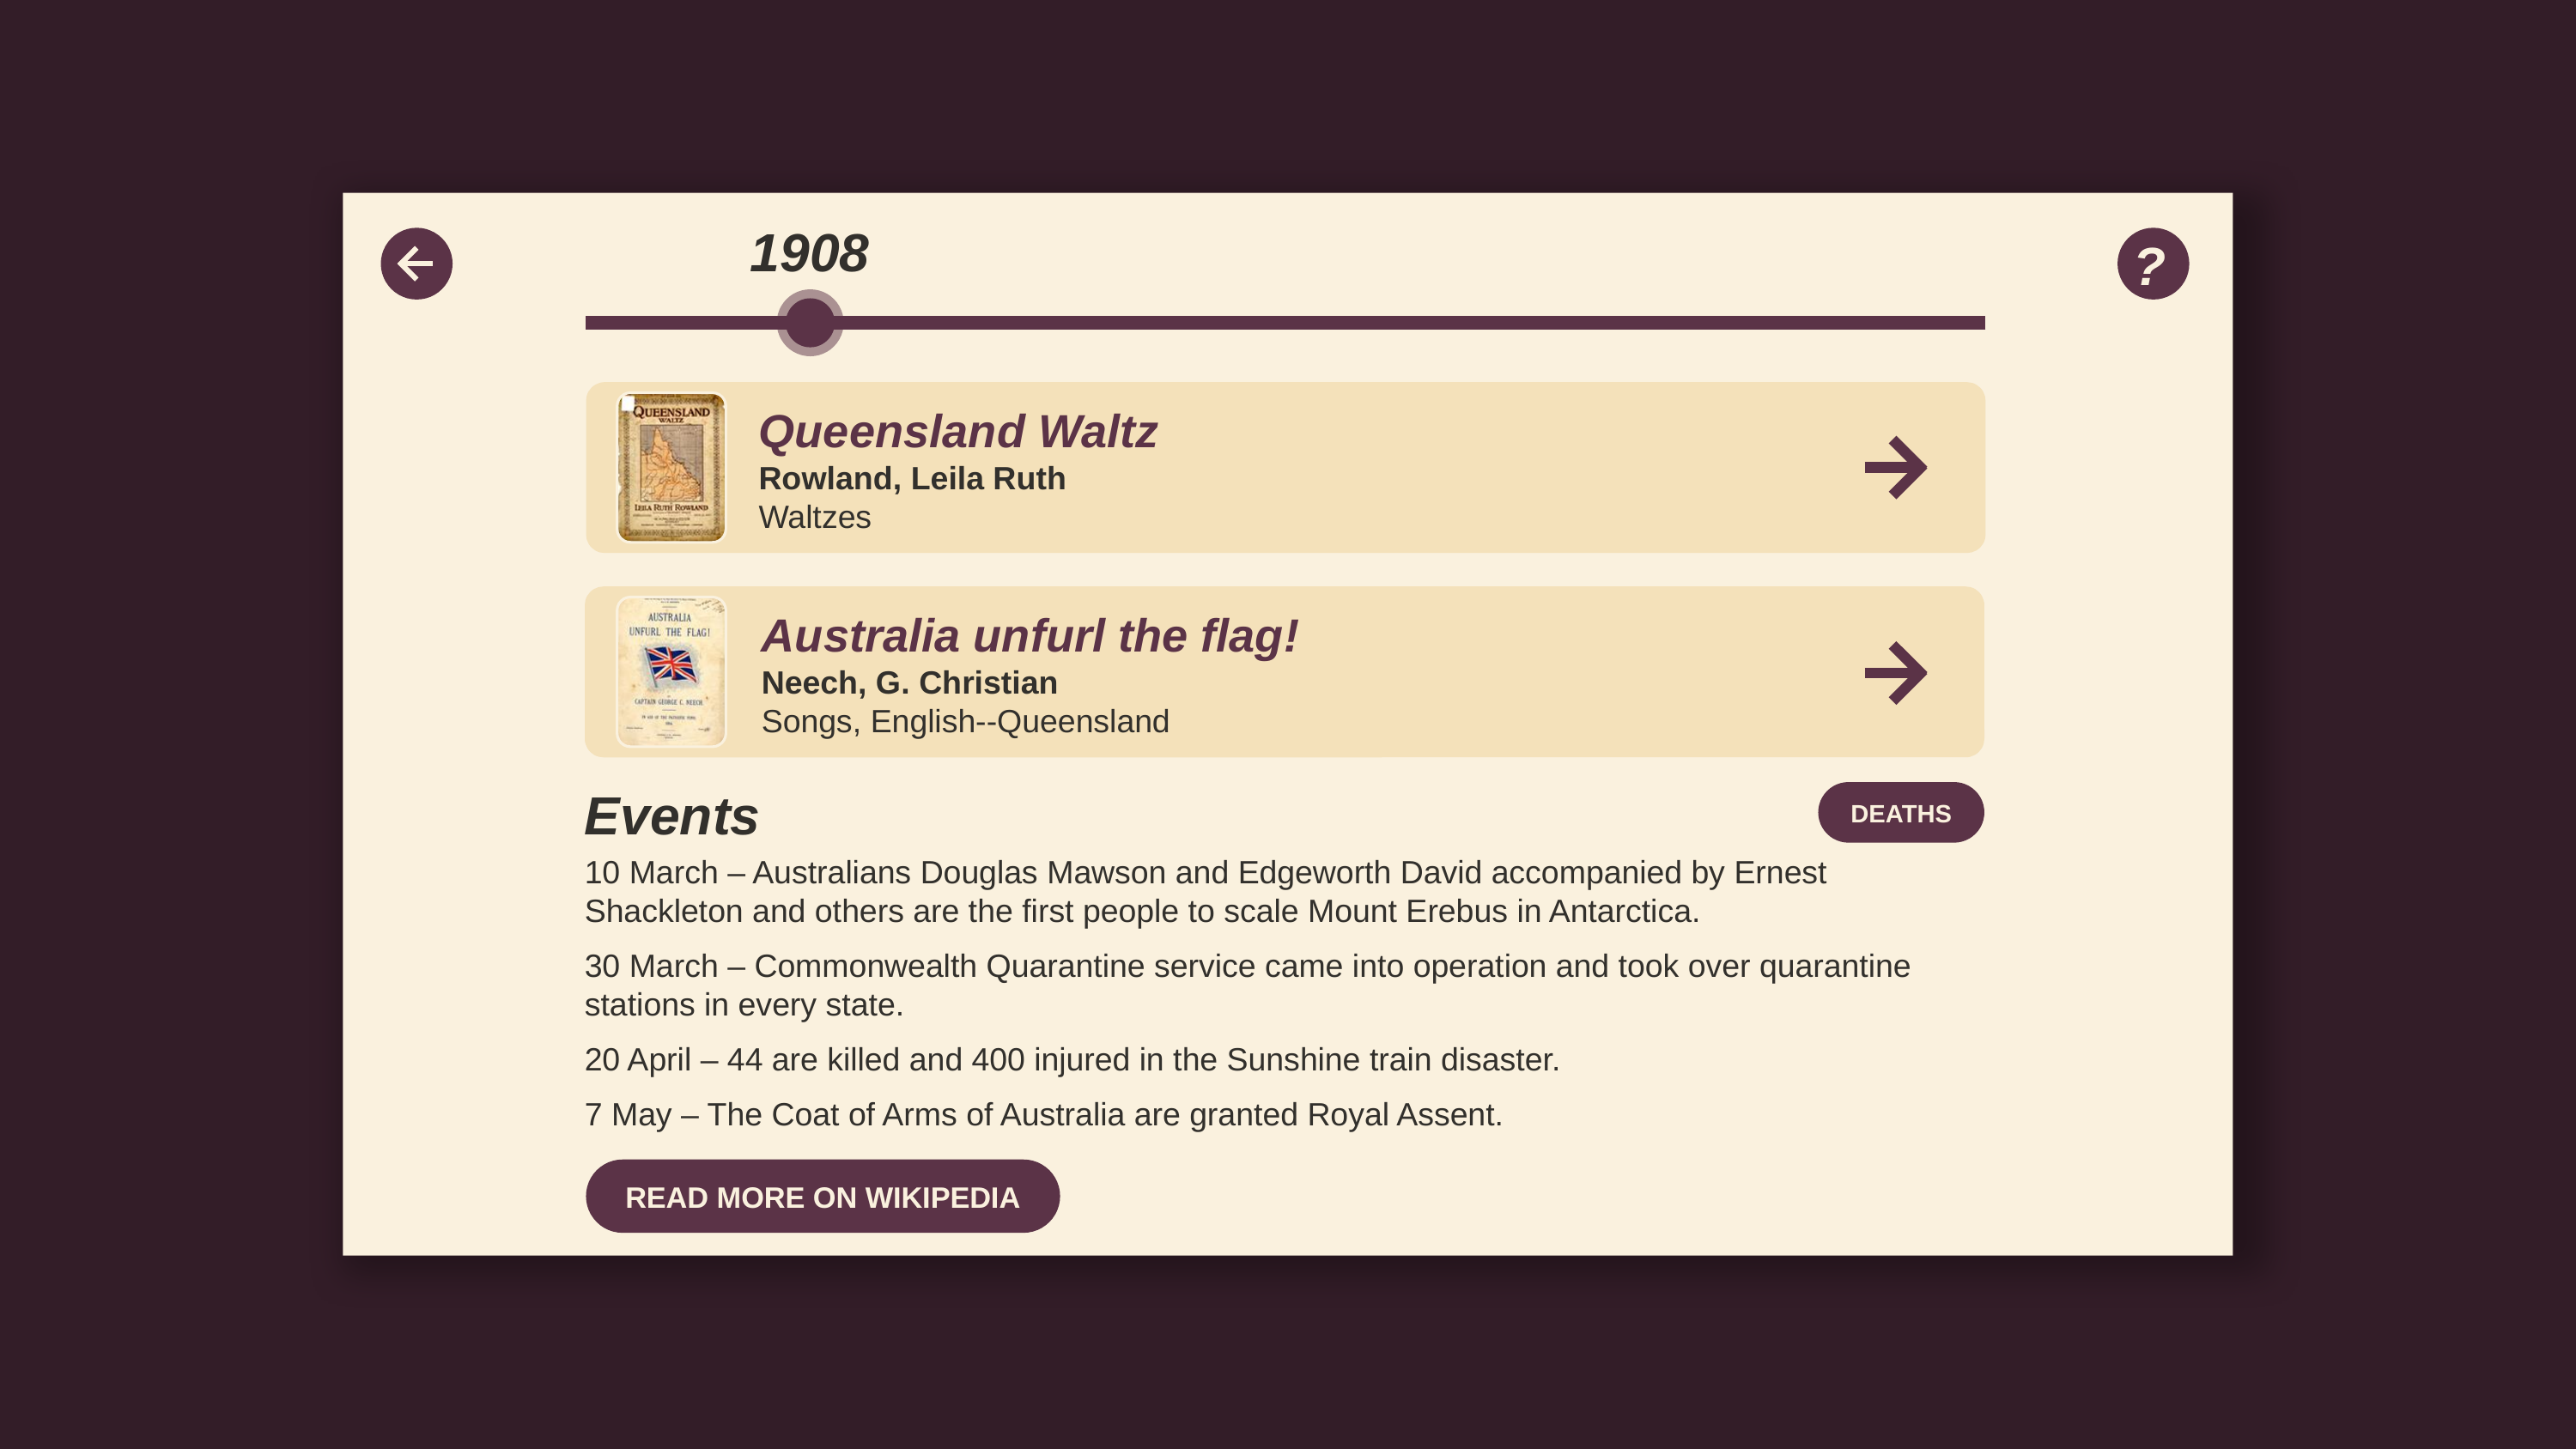

1908
?

Queensland Waltz
Rowland, Leila Ruth
Waltzes

Australia unfurl the flag!
Neech, G. Christian
Songs, English--Queensland
Events

10 March – Australians Douglas Mawson and Edgeworth David accompanied by Ernest Shackleton and others are the first people to scale Mount Erebus in Antarctica.

30 March – Commonwealth Quarantine service came into operation and took over quarantine stations in every state.

20 April – 44 are killed and 400 injured in the Sunshine train disaster.

7 May – The Coat of Arms of Australia are granted Royal Assent.
DEATHS
READ MORE ON WIKIPEDIA